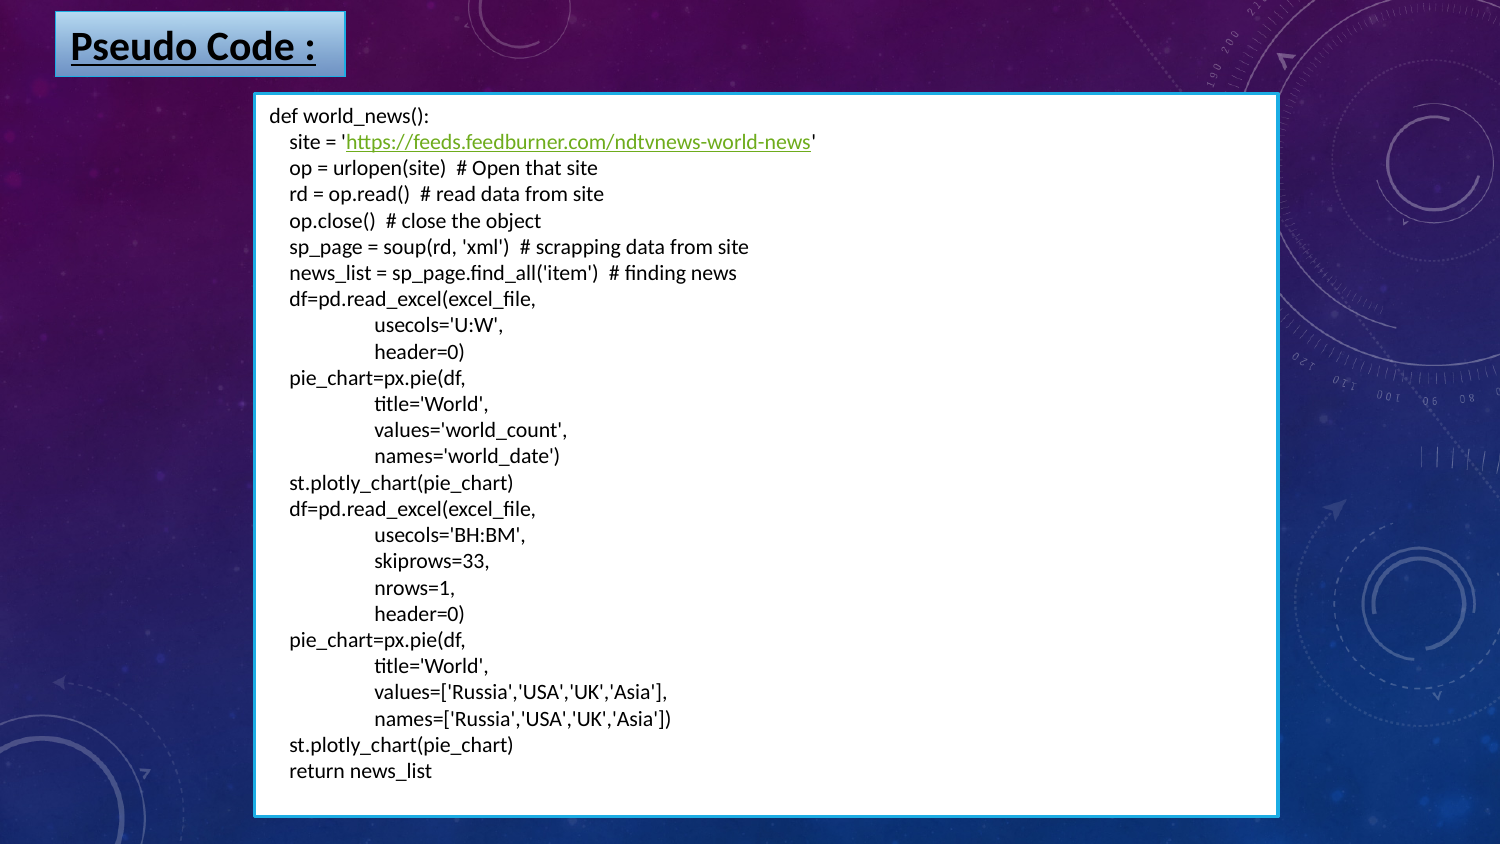

Pseudo Code :
def world_news():
    site = 'https://feeds.feedburner.com/ndtvnews-world-news'
    op = urlopen(site)  # Open that site
    rd = op.read()  # read data from site
    op.close()  # close the object
    sp_page = soup(rd, 'xml')  # scrapping data from site
    news_list = sp_page.find_all('item')  # finding news
    df=pd.read_excel(excel_file,
                     usecols='U:W',
                     header=0)
    pie_chart=px.pie(df,
                     title='World',
                     values='world_count',
                     names='world_date')
    st.plotly_chart(pie_chart)
    df=pd.read_excel(excel_file,
                     usecols='BH:BM',
                     skiprows=33,
                     nrows=1,
                     header=0)
    pie_chart=px.pie(df,
                     title='World',
                     values=['Russia','USA','UK','Asia'],
                     names=['Russia','USA','UK','Asia'])
    st.plotly_chart(pie_chart)
    return news_list